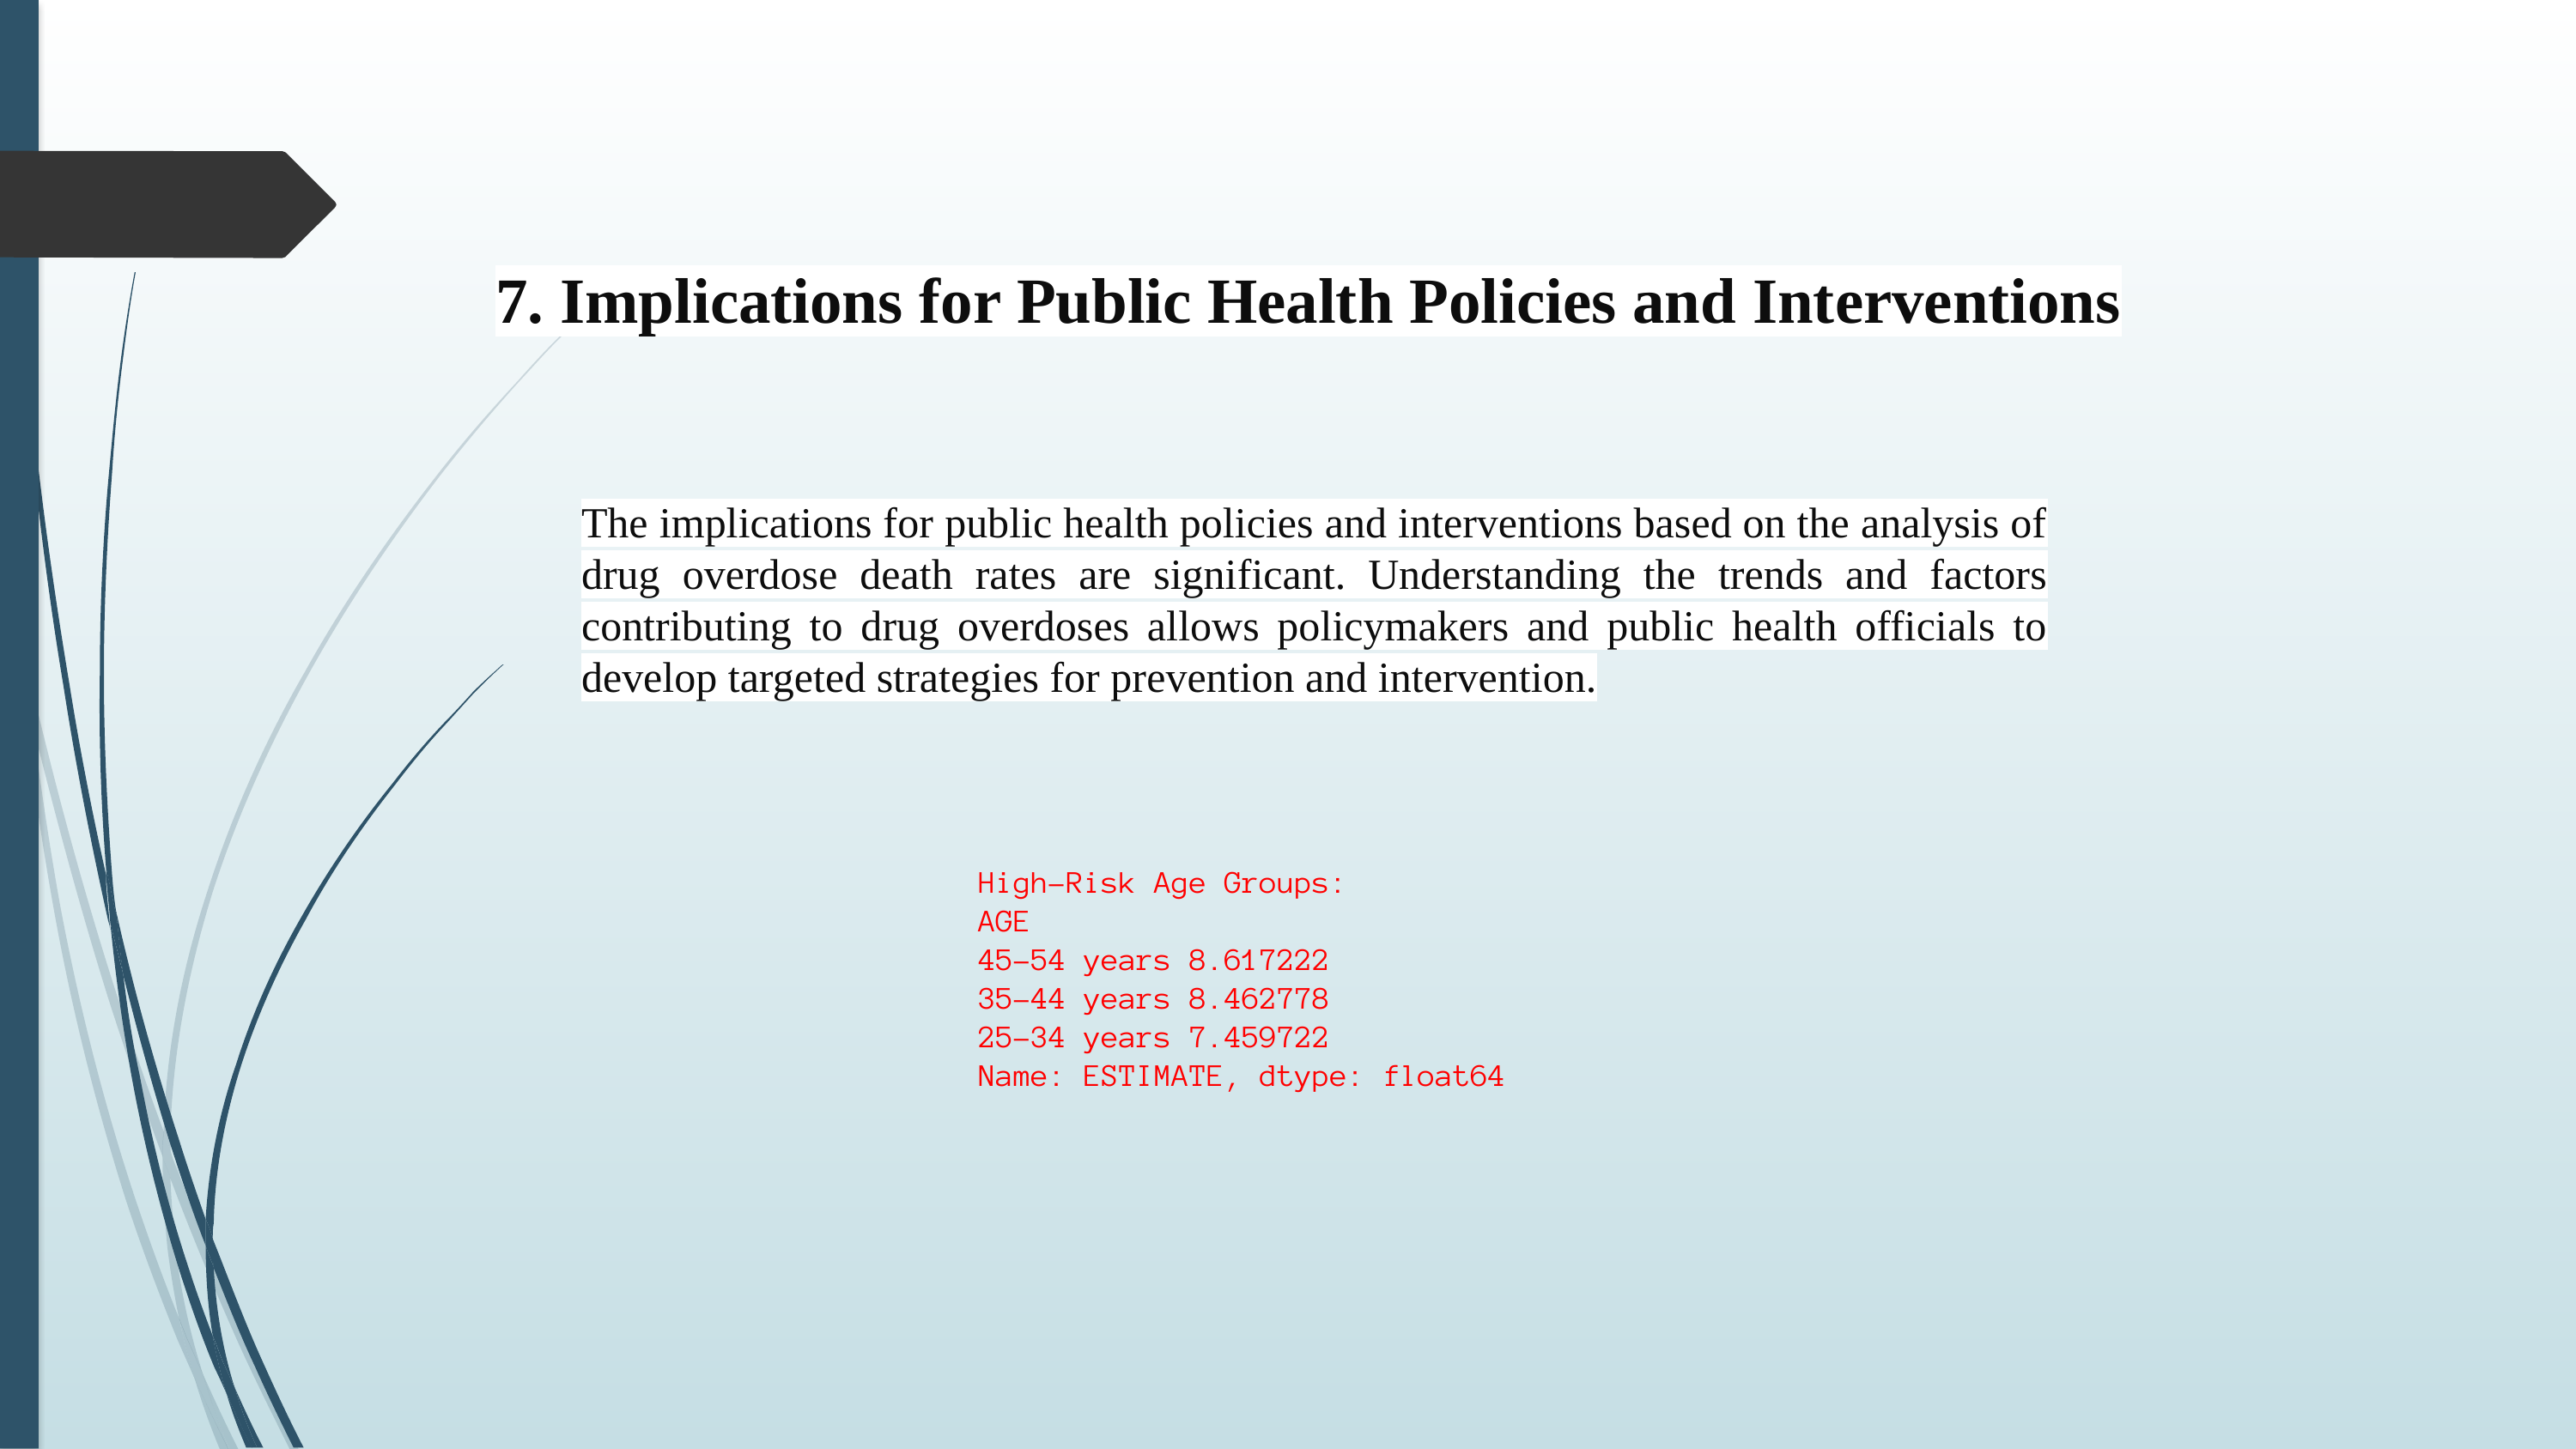

7. Implications for Public Health Policies and Interventions
The implications for public health policies and interventions based on the analysis of drug overdose death rates are significant. Understanding the trends and factors contributing to drug overdoses allows policymakers and public health officials to develop targeted strategies for prevention and intervention.
High-Risk Age Groups:
AGE
45-54 years 8.617222
35-44 years 8.462778
25-34 years 7.459722
Name: ESTIMATE, dtype: float64